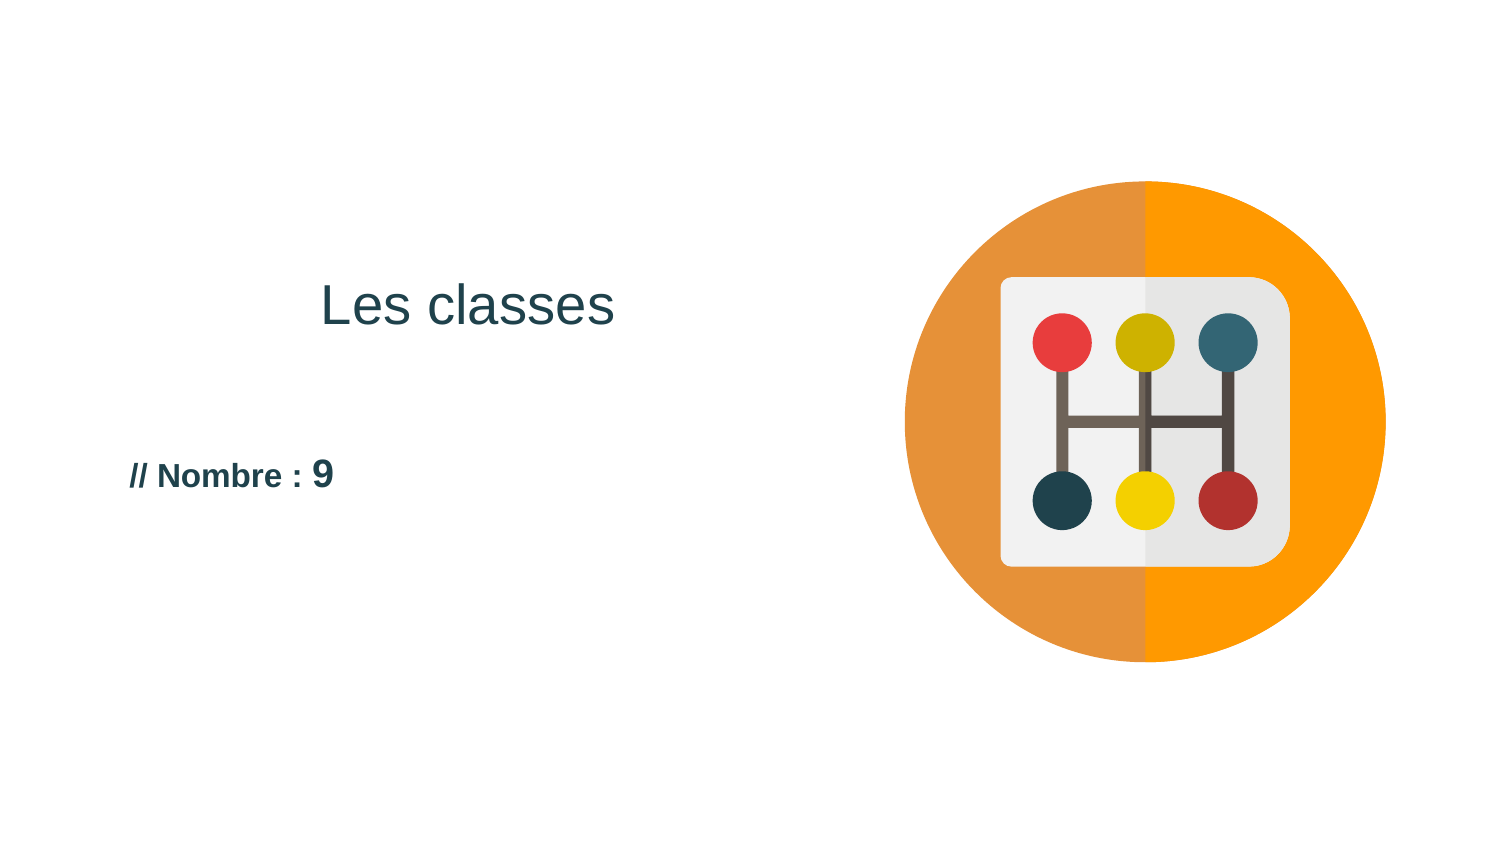

# Les classes
// Nombre : 9